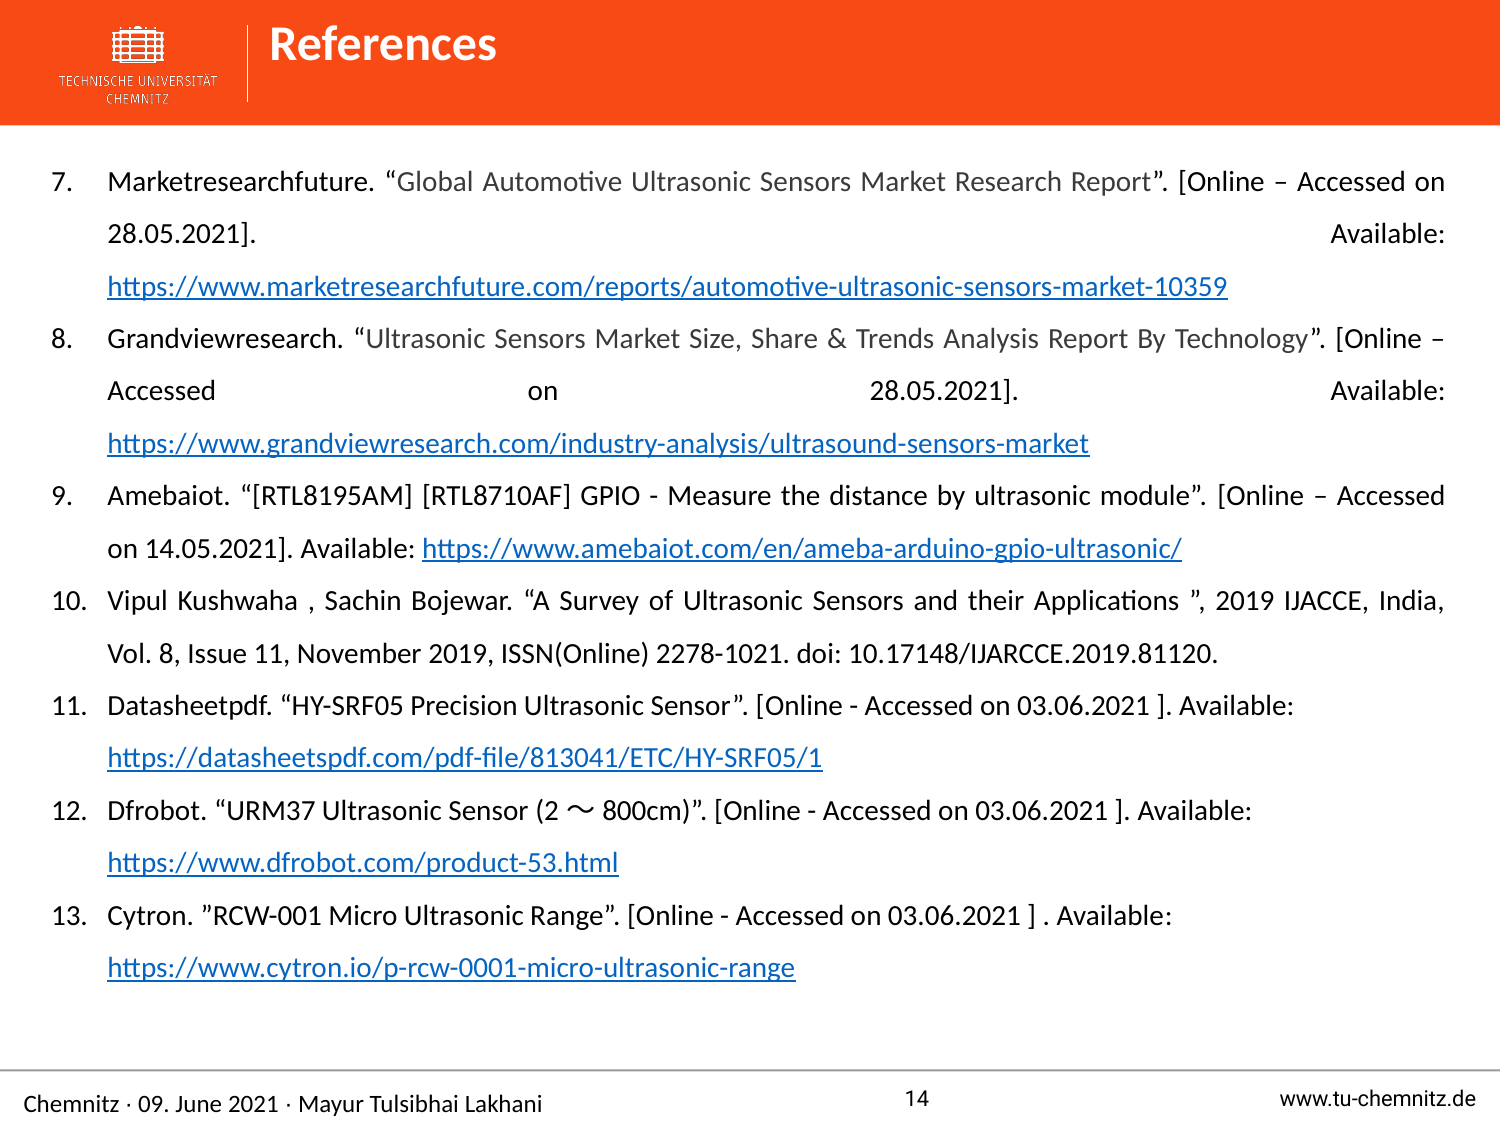

# References
Marketresearchfuture. “Global Automotive Ultrasonic Sensors Market Research Report”. [Online – Accessed on 28.05.2021]. Available: https://www.marketresearchfuture.com/reports/automotive-ultrasonic-sensors-market-10359
Grandviewresearch. “Ultrasonic Sensors Market Size, Share & Trends Analysis Report By Technology”. [Online – Accessed on 28.05.2021]. Available: https://www.grandviewresearch.com/industry-analysis/ultrasound-sensors-market
Amebaiot. “[RTL8195AM] [RTL8710AF] GPIO - Measure the distance by ultrasonic module”. [Online – Accessed on 14.05.2021]. Available: https://www.amebaiot.com/en/ameba-arduino-gpio-ultrasonic/
Vipul Kushwaha , Sachin Bojewar. “A Survey of Ultrasonic Sensors and their Applications ”, 2019 IJACCE, India, Vol. 8, Issue 11, November 2019, ISSN(Online) 2278-1021. doi: 10.17148/IJARCCE.2019.81120.
Datasheetpdf. “HY-SRF05 Precision Ultrasonic Sensor”. [Online - Accessed on 03.06.2021 ]. Available: https://datasheetspdf.com/pdf-file/813041/ETC/HY-SRF05/1
Dfrobot. “URM37 Ultrasonic Sensor (2～800cm)”. [Online - Accessed on 03.06.2021 ]. Available: https://www.dfrobot.com/product-53.html
Cytron. ”RCW-001 Micro Ultrasonic Range”. [Online - Accessed on 03.06.2021 ] . Available: https://www.cytron.io/p-rcw-0001-micro-ultrasonic-range